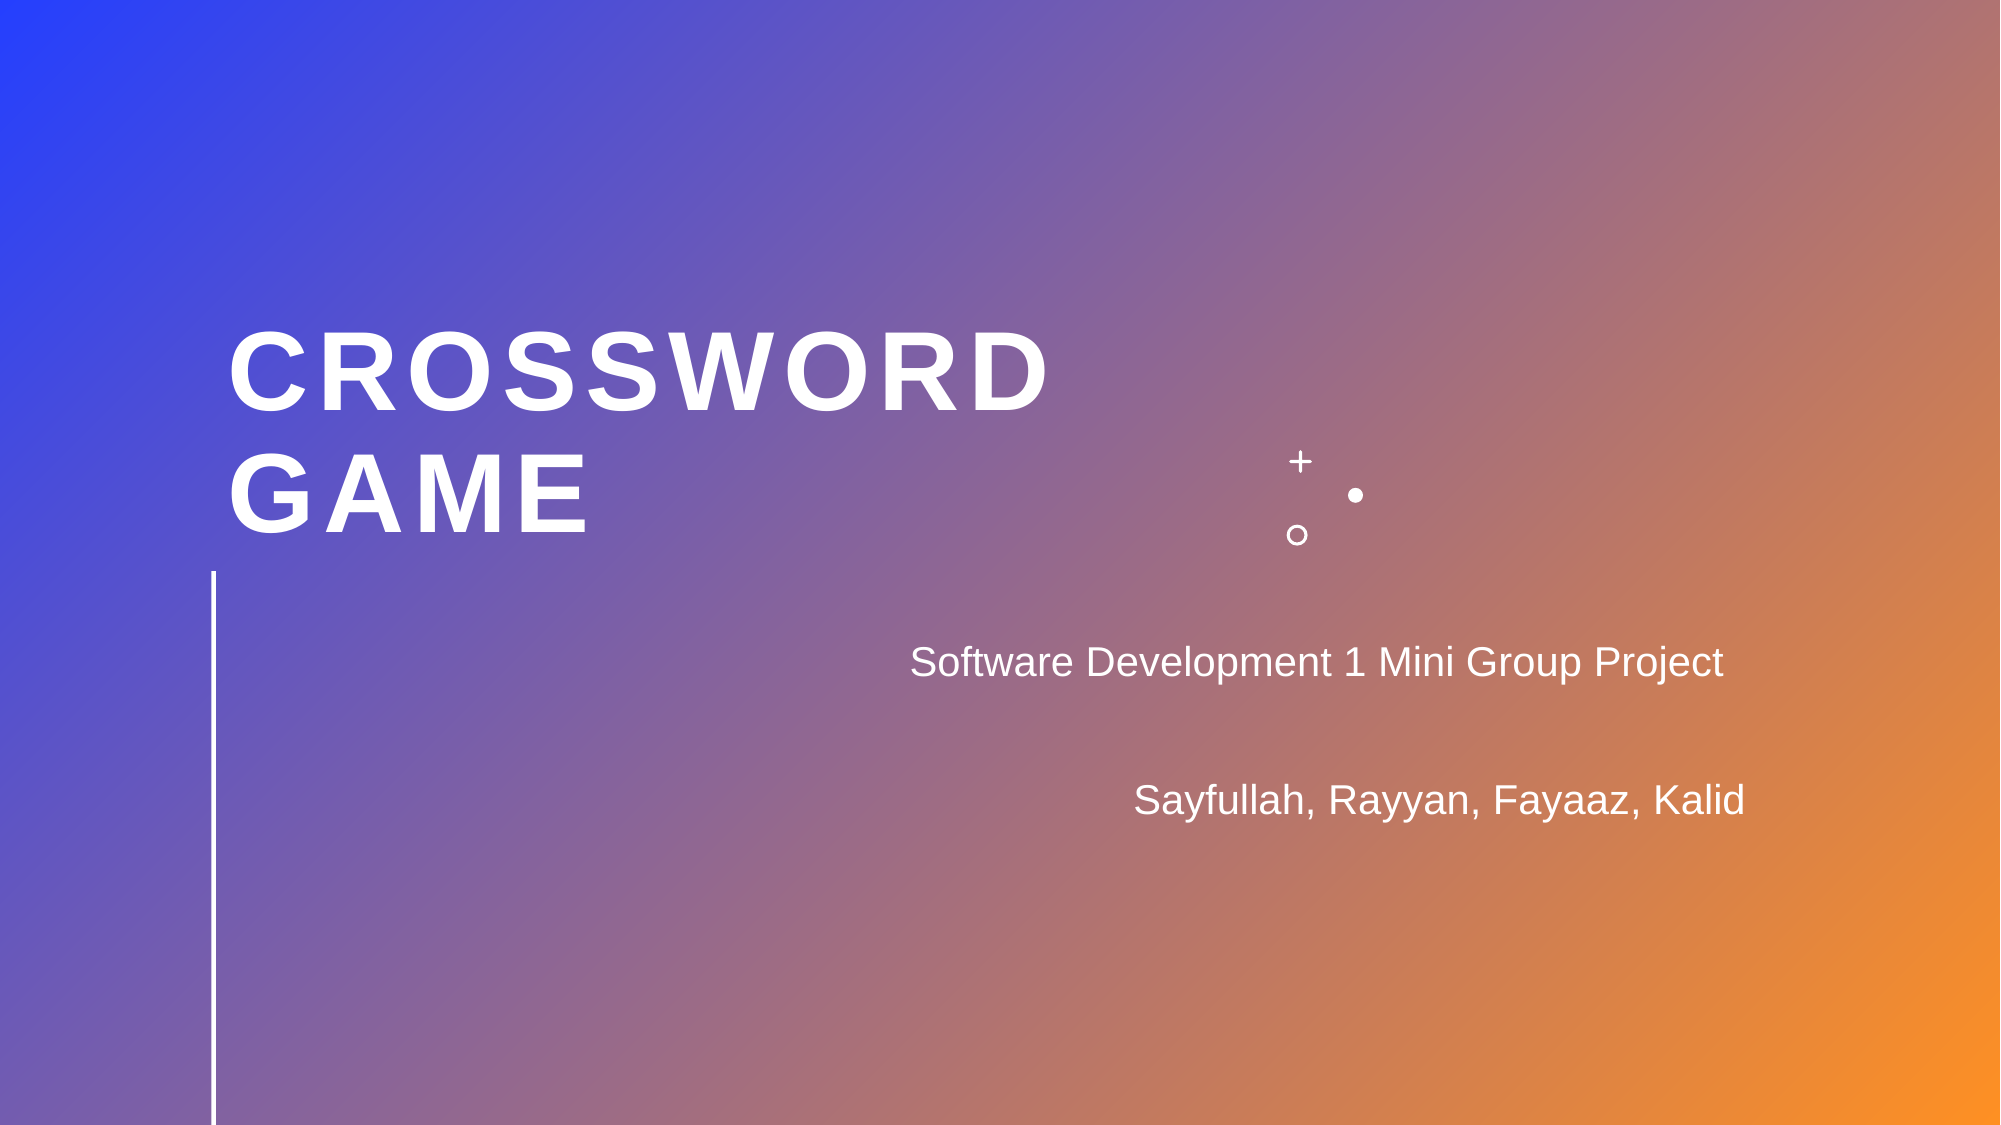

# Crossword Game
Software Development 1 Mini Group Project
Sayfullah, Rayyan, Fayaaz, Kalid